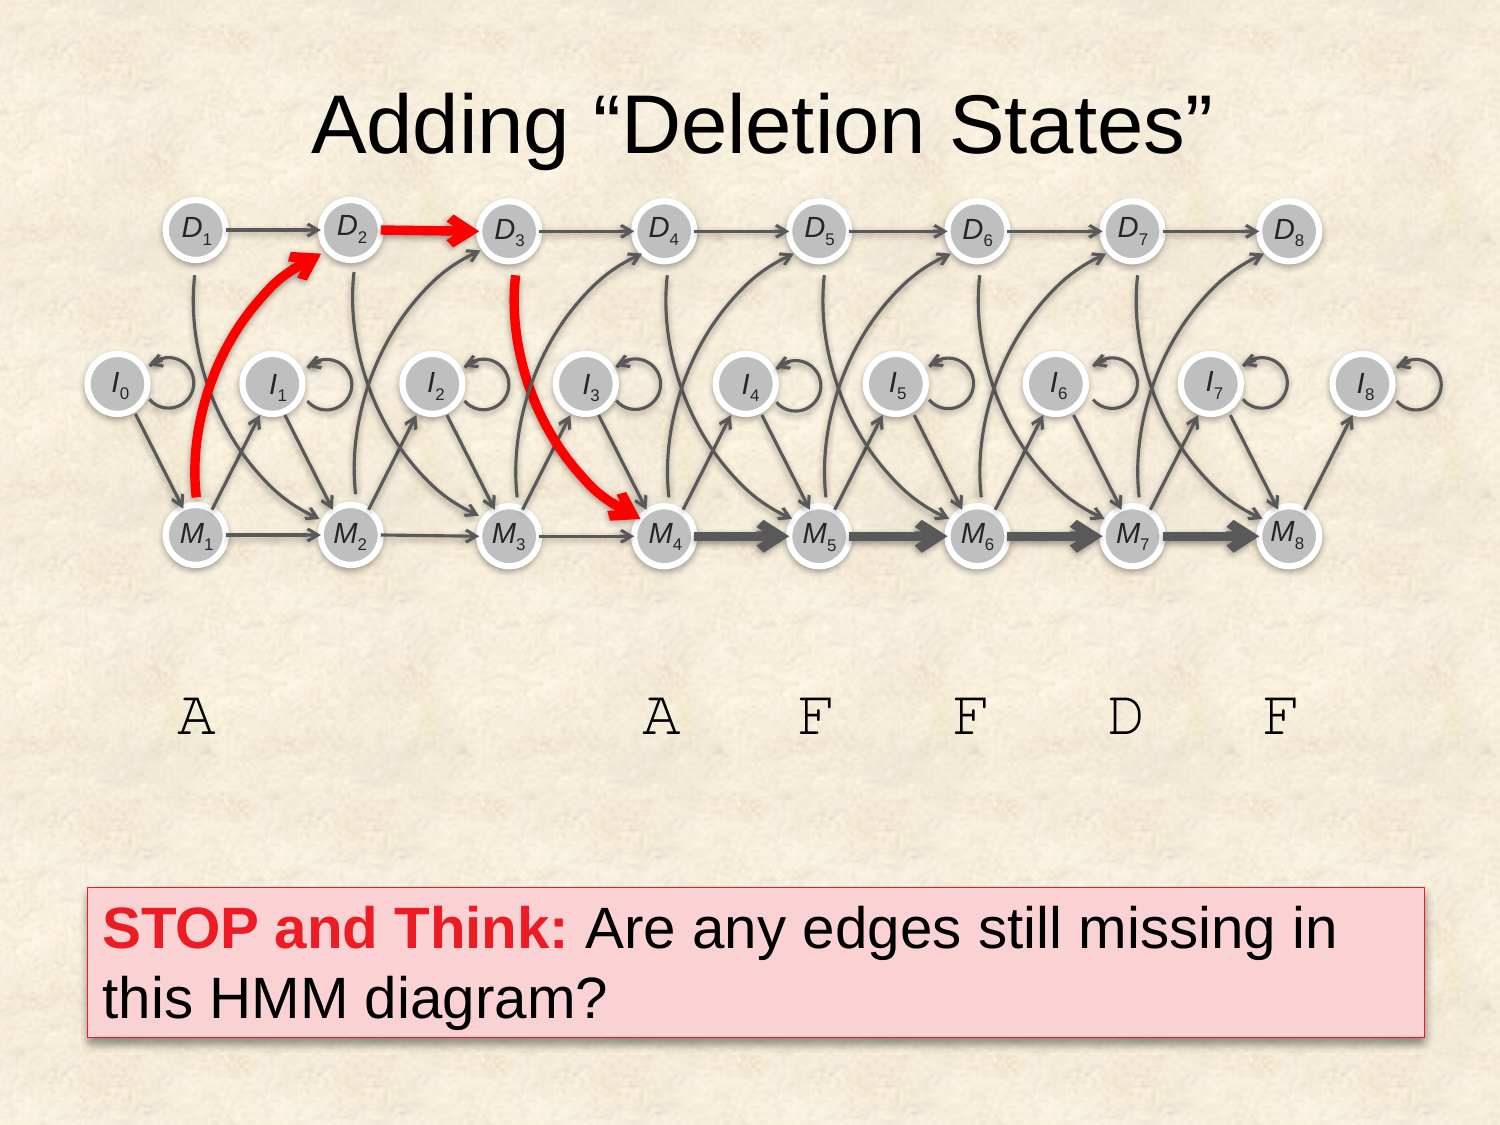

Adding “Deletion States”
D2

D1

D4

D5
D7
D3
D6
D8

I7
I6
I0
I5
I2
I8

I1

I3
I4

M8

M1
M2
M3
M4
M6
M7
M5
A           A   F   F   D   F
STOP and Think: Are any edges still missing in this HMM diagram?